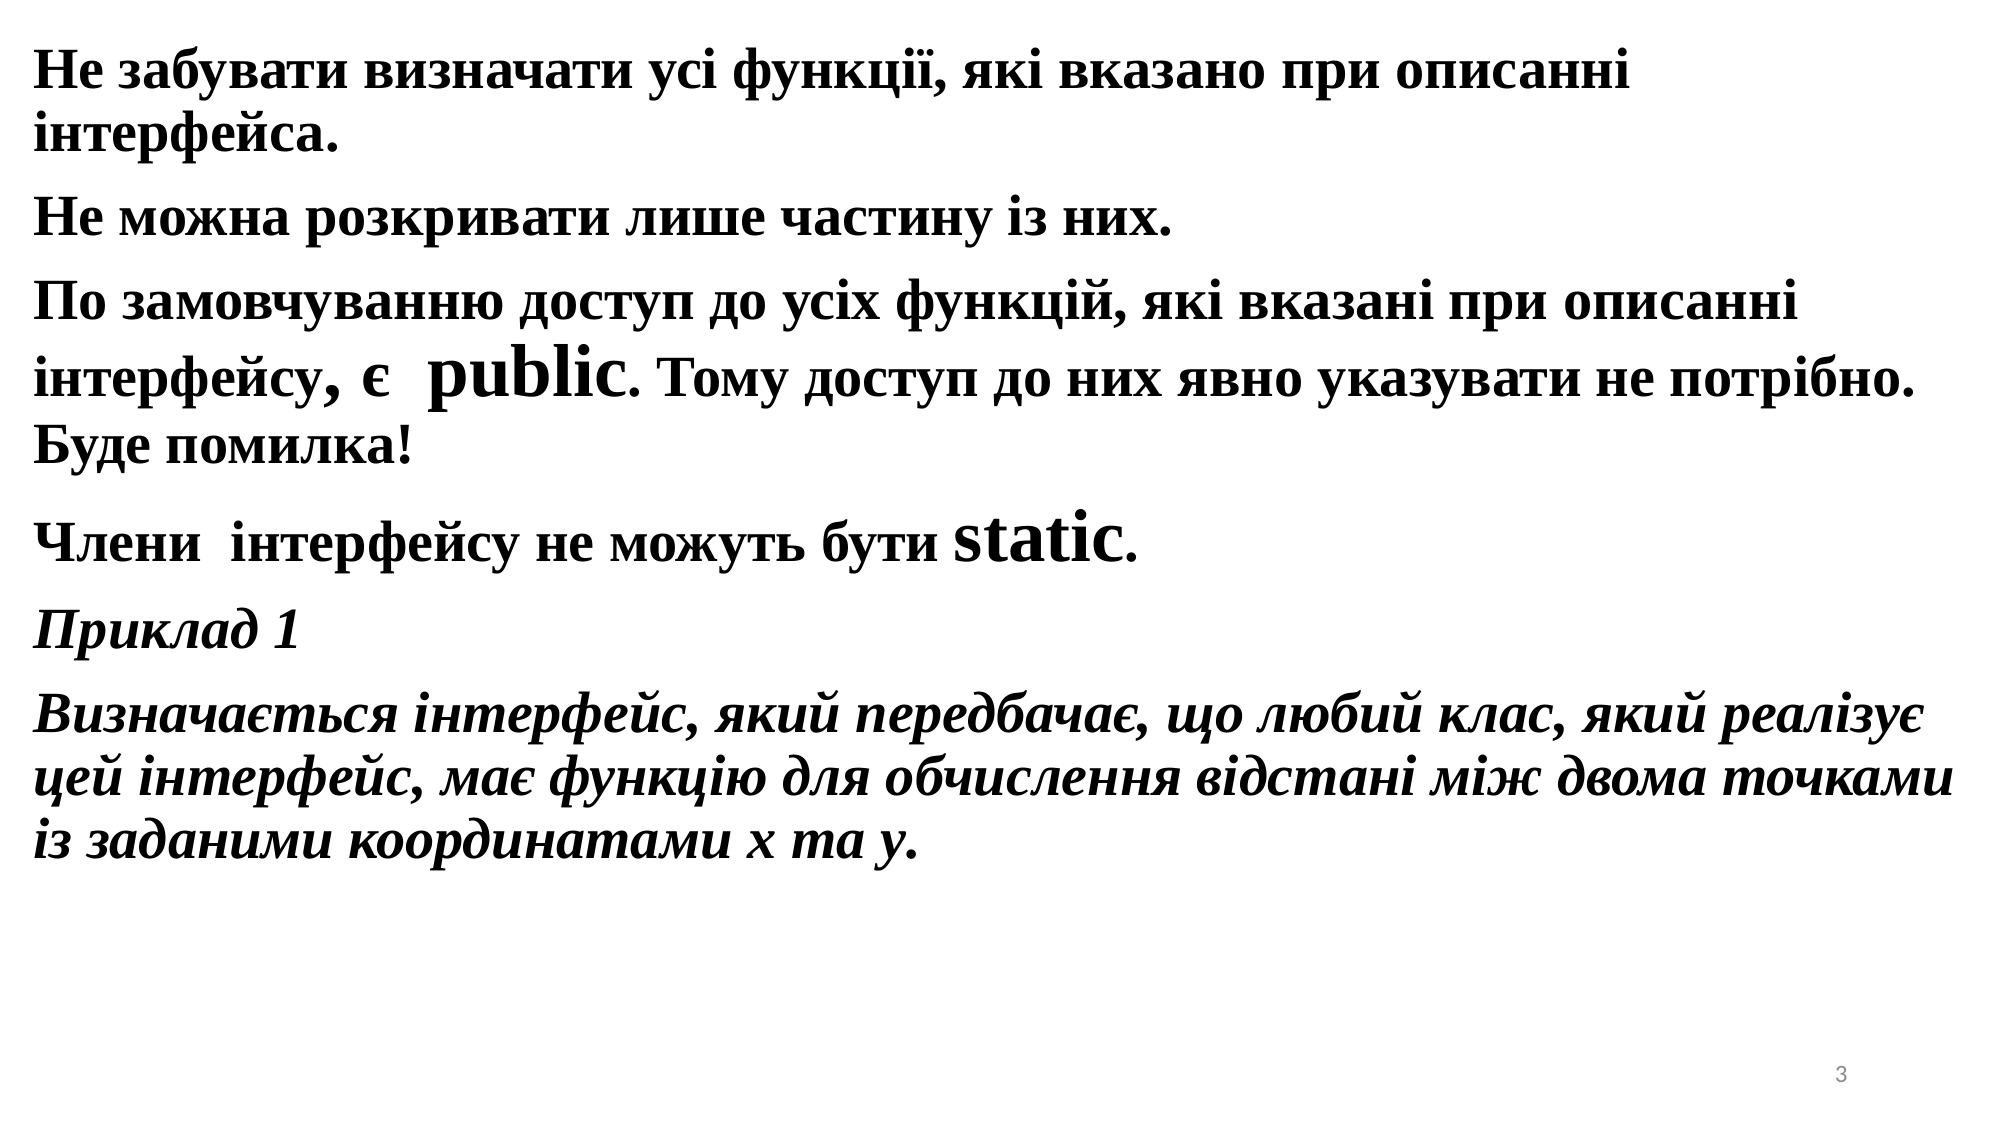

Не забувати визначати усі функції, які вказано при описанні  інтерфейса.
Не можна розкривати лише частину із них.
По замовчуванню доступ до усіх функцій, які вказані при описанні інтерфейсу, є  public. Тому доступ до них явно указувати не потрібно. Буде помилка!
Члени  інтерфейсу не можуть бути static.
Приклад 1
Визначається інтерфейс, який передбачає, що любий клас, який реалізує цей інтерфейс, має функцію для обчислення відстані між двома точками із заданими координатами x та y.
3